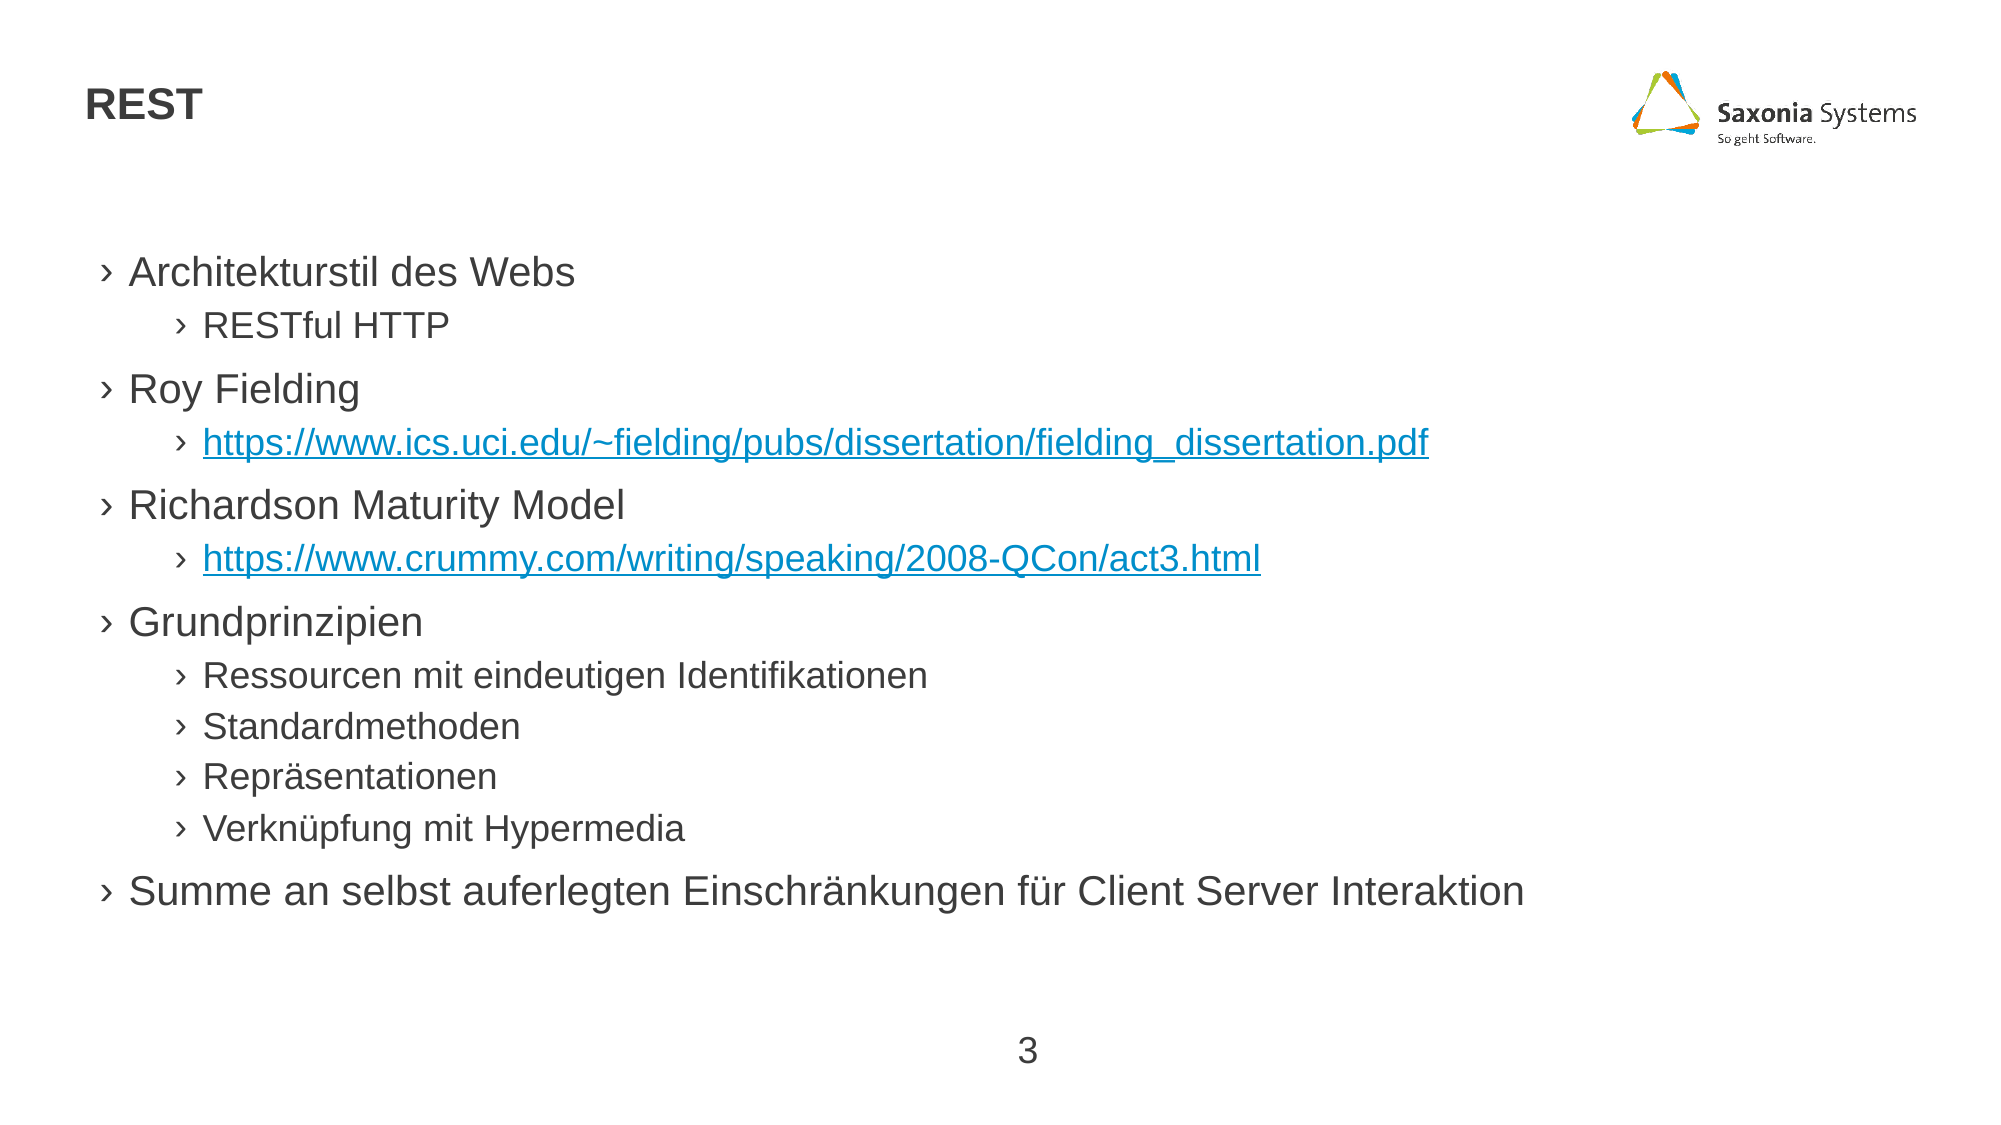

# REST

Architekturstil des Webs
RESTful HTTP
Roy Fielding
https://www.ics.uci.edu/~fielding/pubs/dissertation/fielding_dissertation.pdf
Richardson Maturity Model
https://www.crummy.com/writing/speaking/2008-QCon/act3.html
Grundprinzipien
Ressourcen mit eindeutigen Identifikationen
Standardmethoden
Repräsentationen
Verknüpfung mit Hypermedia
Summe an selbst auferlegten Einschränkungen für Client Server Interaktion

3